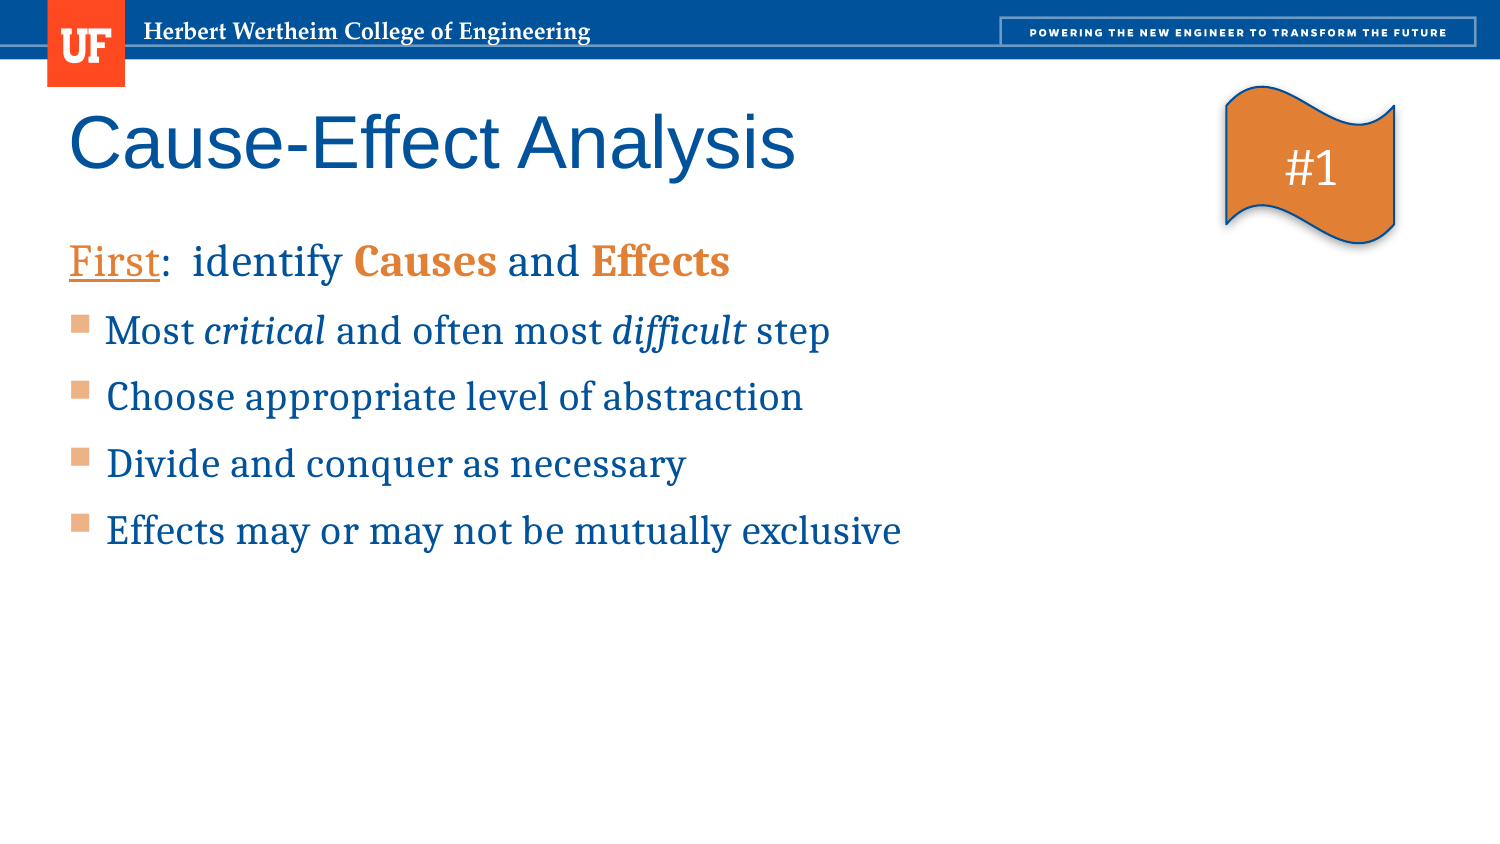

# Cause-Effect Analysis
#1
First:  identify Causes and Effects
Most critical and often most difficult step
Choose appropriate level of abstraction
Divide and conquer as necessary
Effects may or may not be mutually exclusive